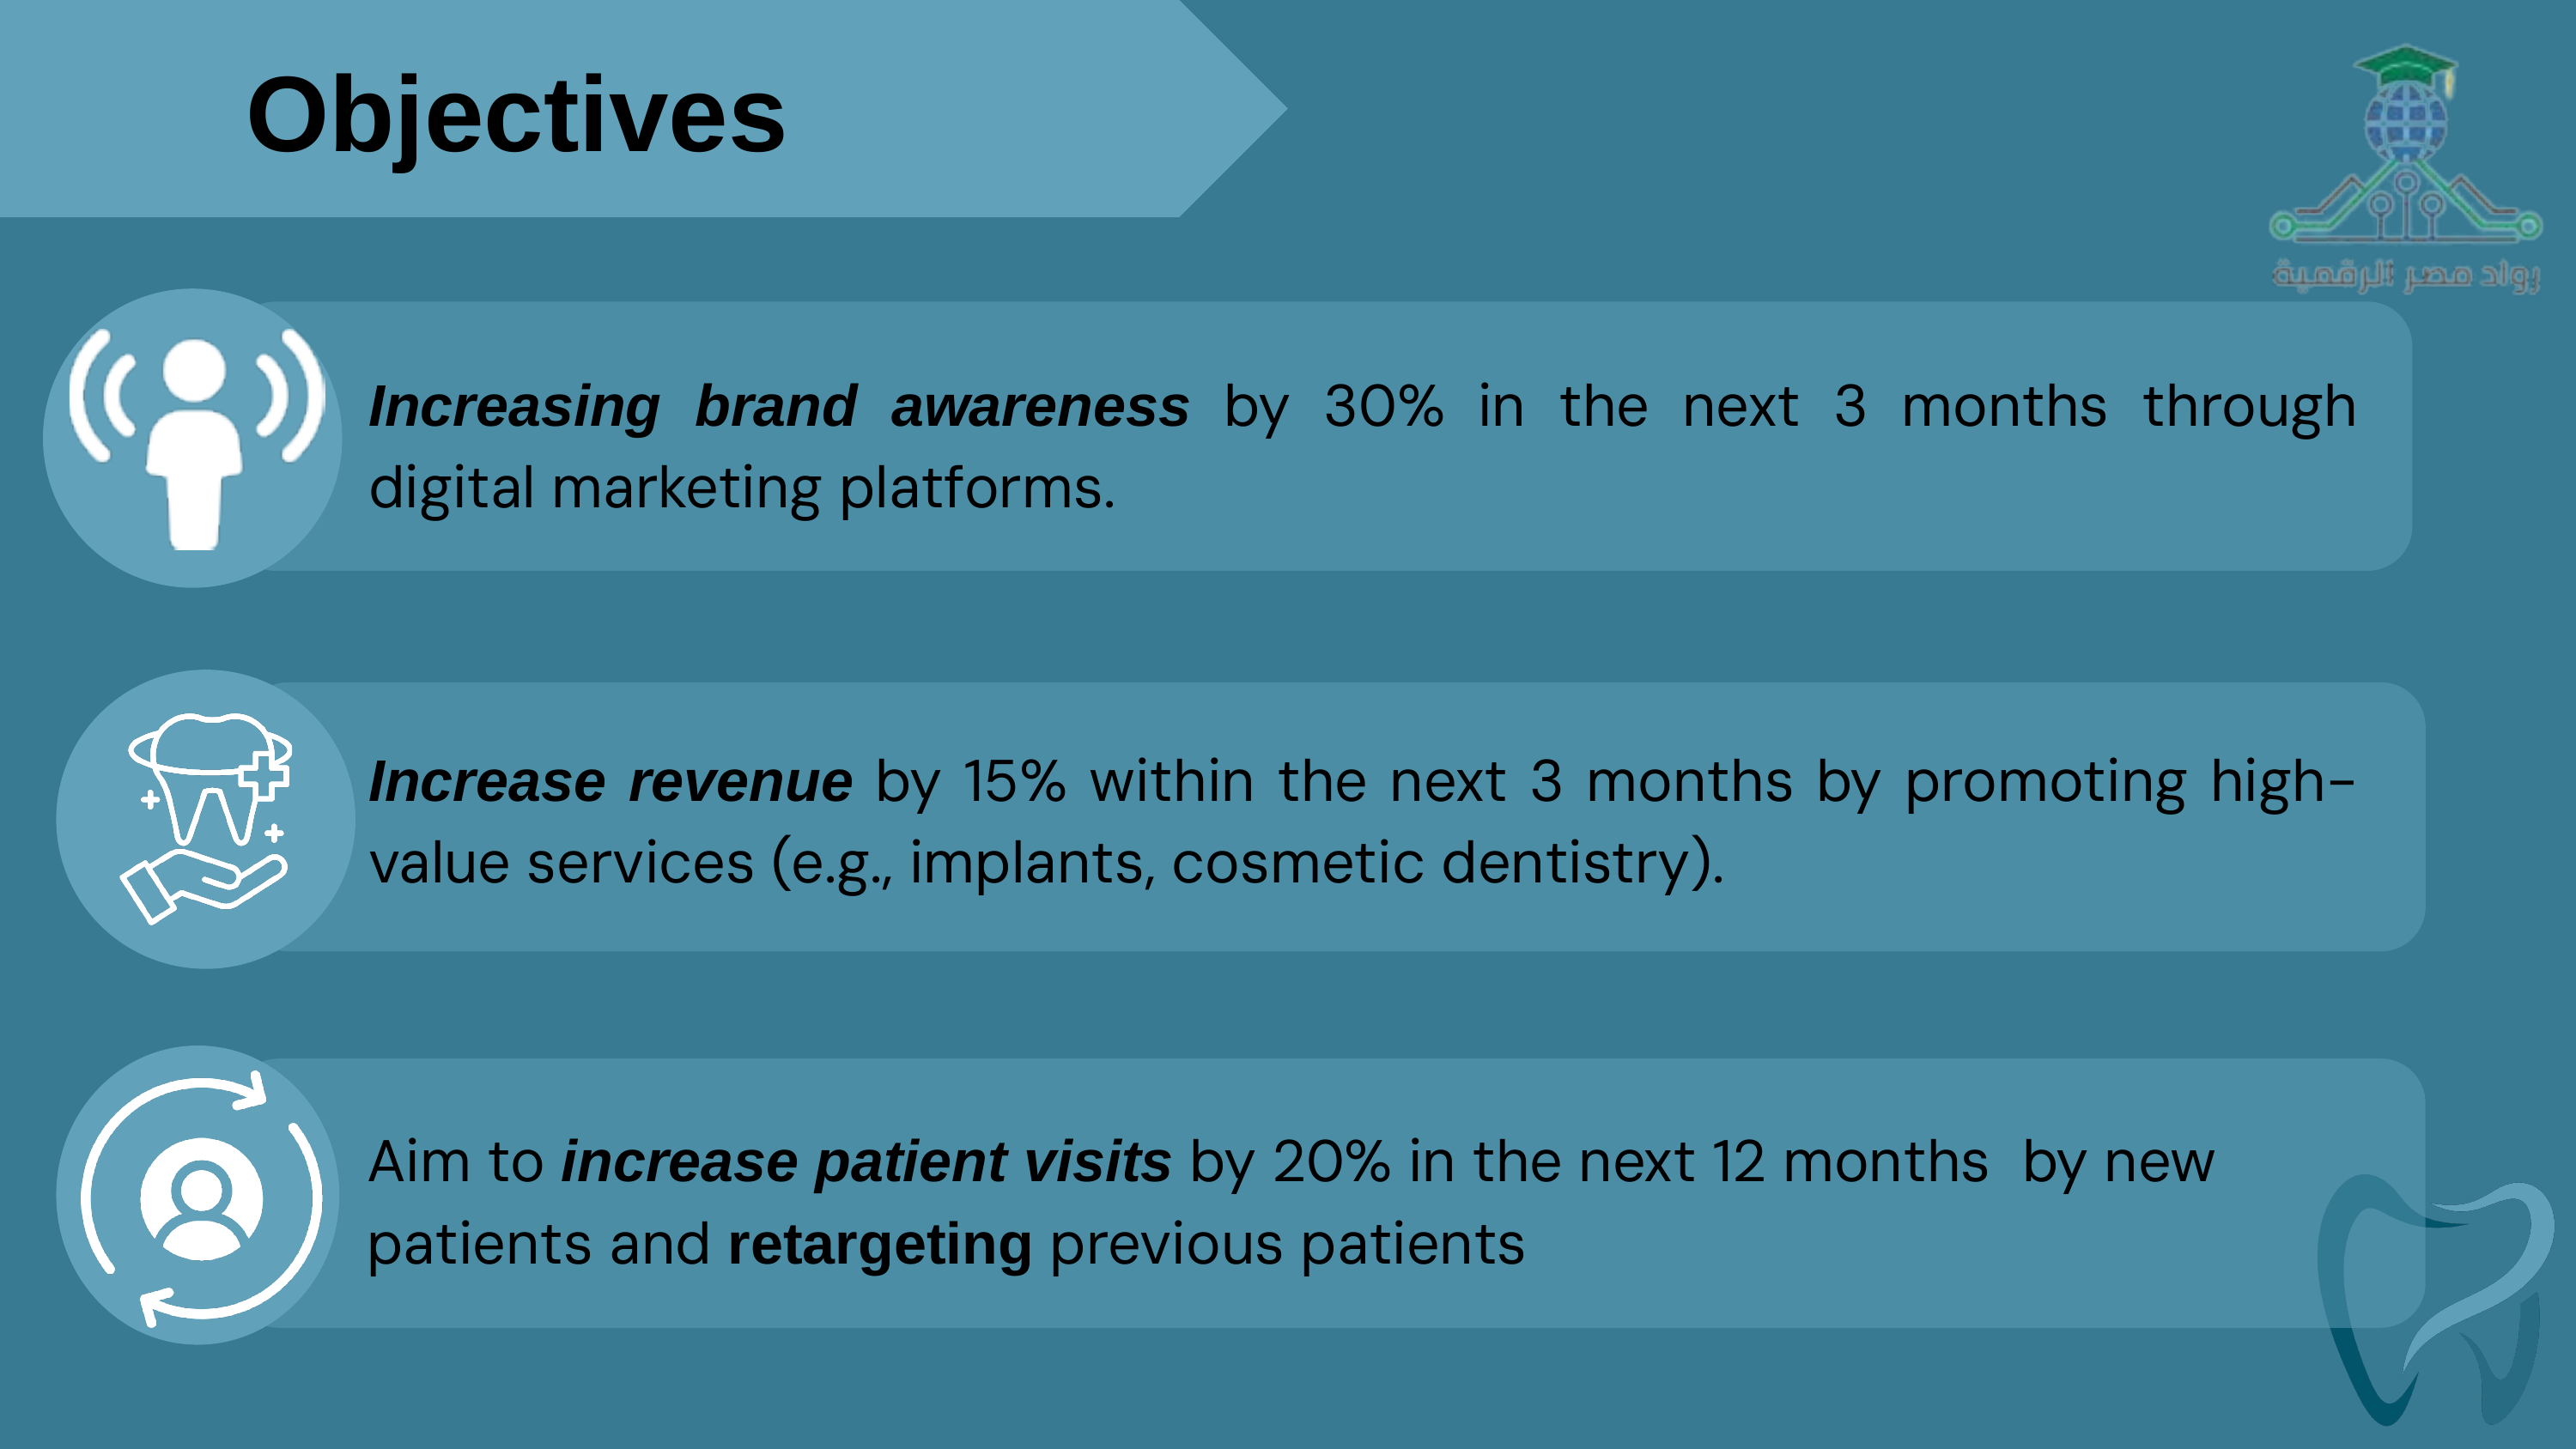

Objectives

Increasing brand awareness by 30% in the next 3 months through digital marketing platforms.

Increase revenue by 15% within the next 3 months by promoting high-value services (e.g., implants, cosmetic dentistry).

Aim to increase patient visits by 20% in the next 12 months  by new patients and retargeting previous patients